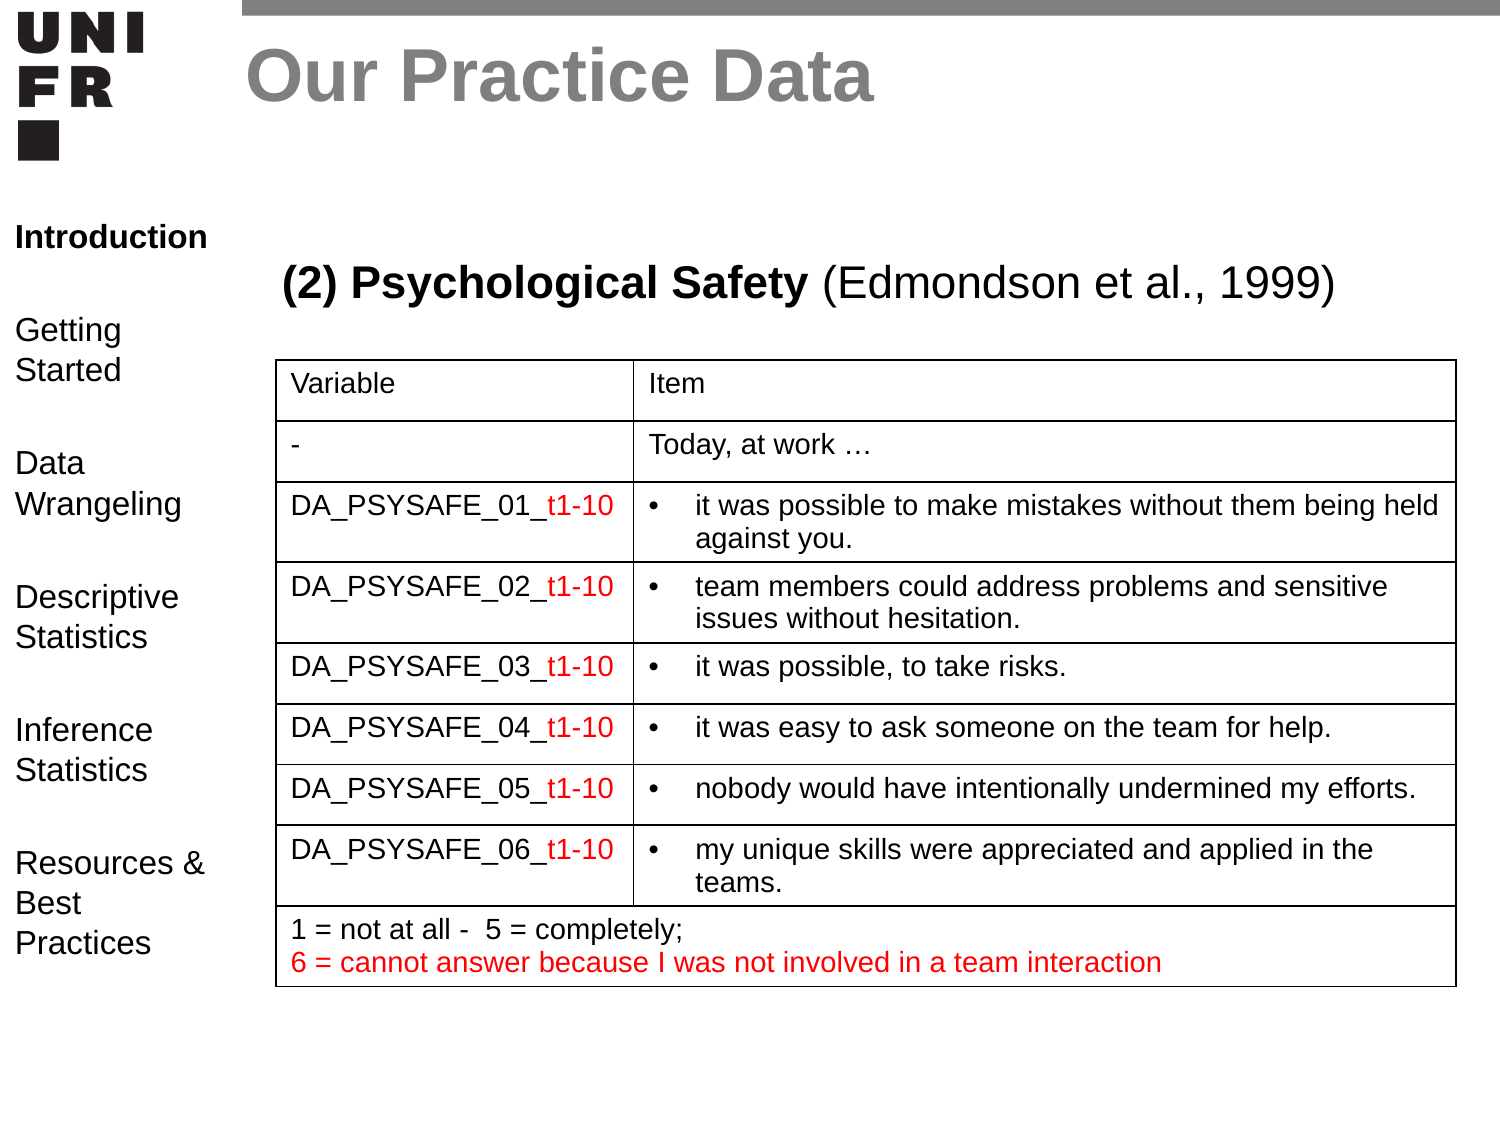

Our Practice Data
Introduction

Getting Started

Data Wrangeling

Descriptive Statistics

Inference Statistics

Resources & Best Practices

# (2) Psychological Safety (Edmondson et al., 1999)
| Variable | Item |
| --- | --- |
| - | Today, at work … |
| DA\_PSYSAFE\_01\_t1-10 | it was possible to make mistakes without them being held against you. |
| DA\_PSYSAFE\_02\_t1-10 | team members could address problems and sensitive issues without hesitation. |
| DA\_PSYSAFE\_03\_t1-10 | it was possible, to take risks. |
| DA\_PSYSAFE\_04\_t1-10 | it was easy to ask someone on the team for help. |
| DA\_PSYSAFE\_05\_t1-10 | nobody would have intentionally undermined my efforts. |
| DA\_PSYSAFE\_06\_t1-10 | my unique skills were appreciated and applied in the teams. |
| 1 = not at all - 5 = completely; 6 = cannot answer because I was not involved in a team interaction |  |